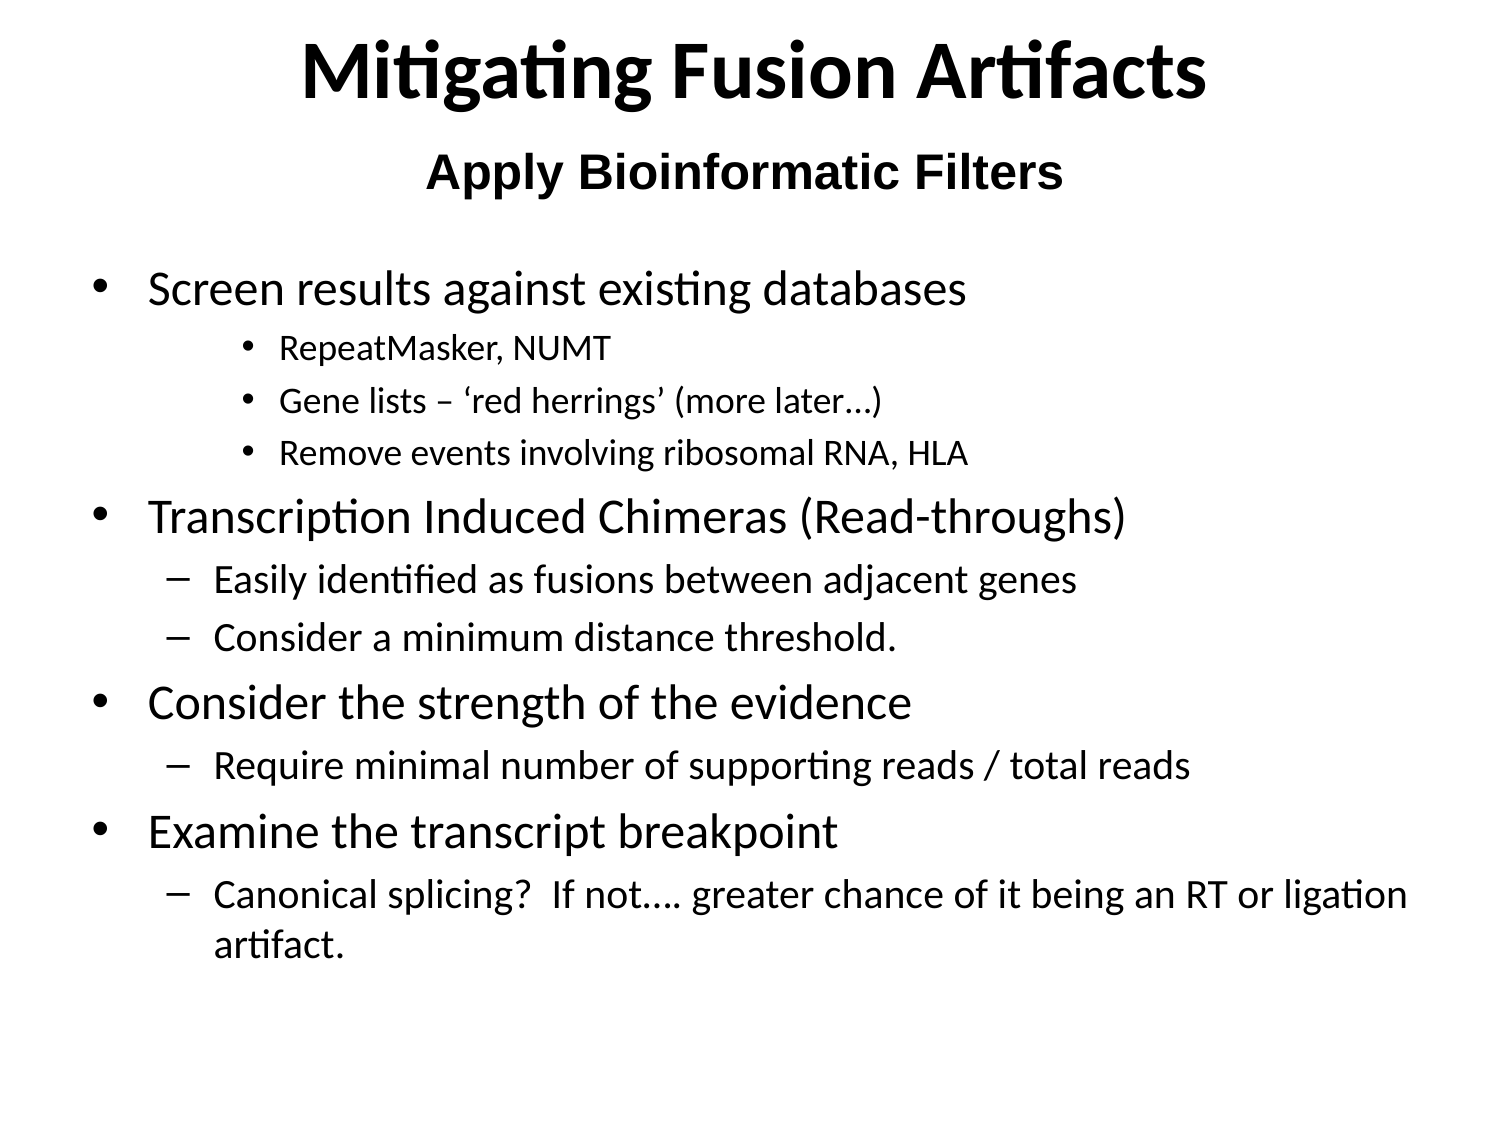

# Mitigating Fusion Artifacts
Apply Bioinformatic Filters
Screen results against existing databases
RepeatMasker, NUMT
Gene lists – ‘red herrings’ (more later…)
Remove events involving ribosomal RNA, HLA
Transcription Induced Chimeras (Read-throughs)
Easily identified as fusions between adjacent genes
Consider a minimum distance threshold.
Consider the strength of the evidence
Require minimal number of supporting reads / total reads
Examine the transcript breakpoint
Canonical splicing?  If not…. greater chance of it being an RT or ligation artifact.